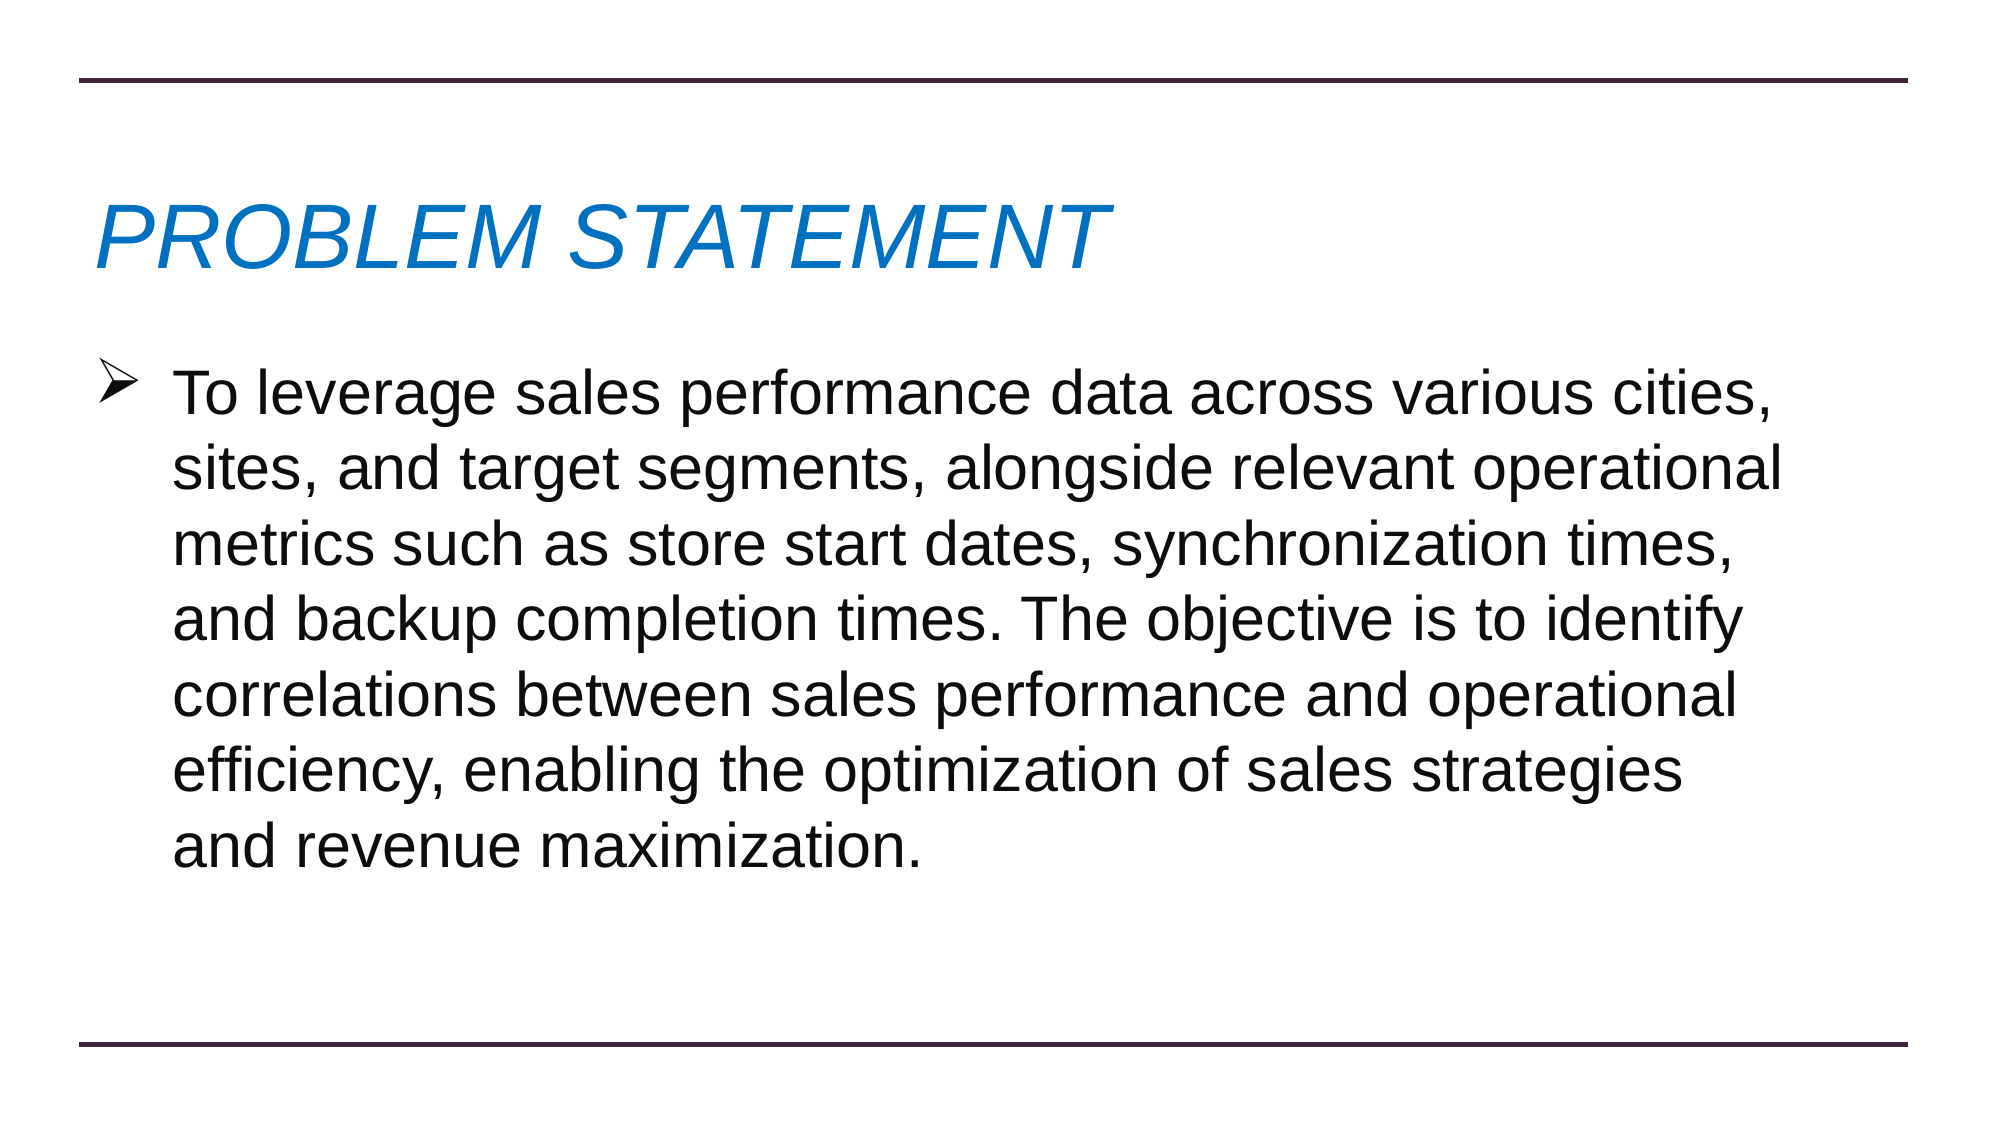

# PROBLEM STATEMENT
To leverage sales performance data across various cities, sites, and target segments, alongside relevant operational metrics such as store start dates, synchronization times, and backup completion times. The objective is to identify correlations between sales performance and operational efficiency, enabling the optimization of sales strategies and revenue maximization.